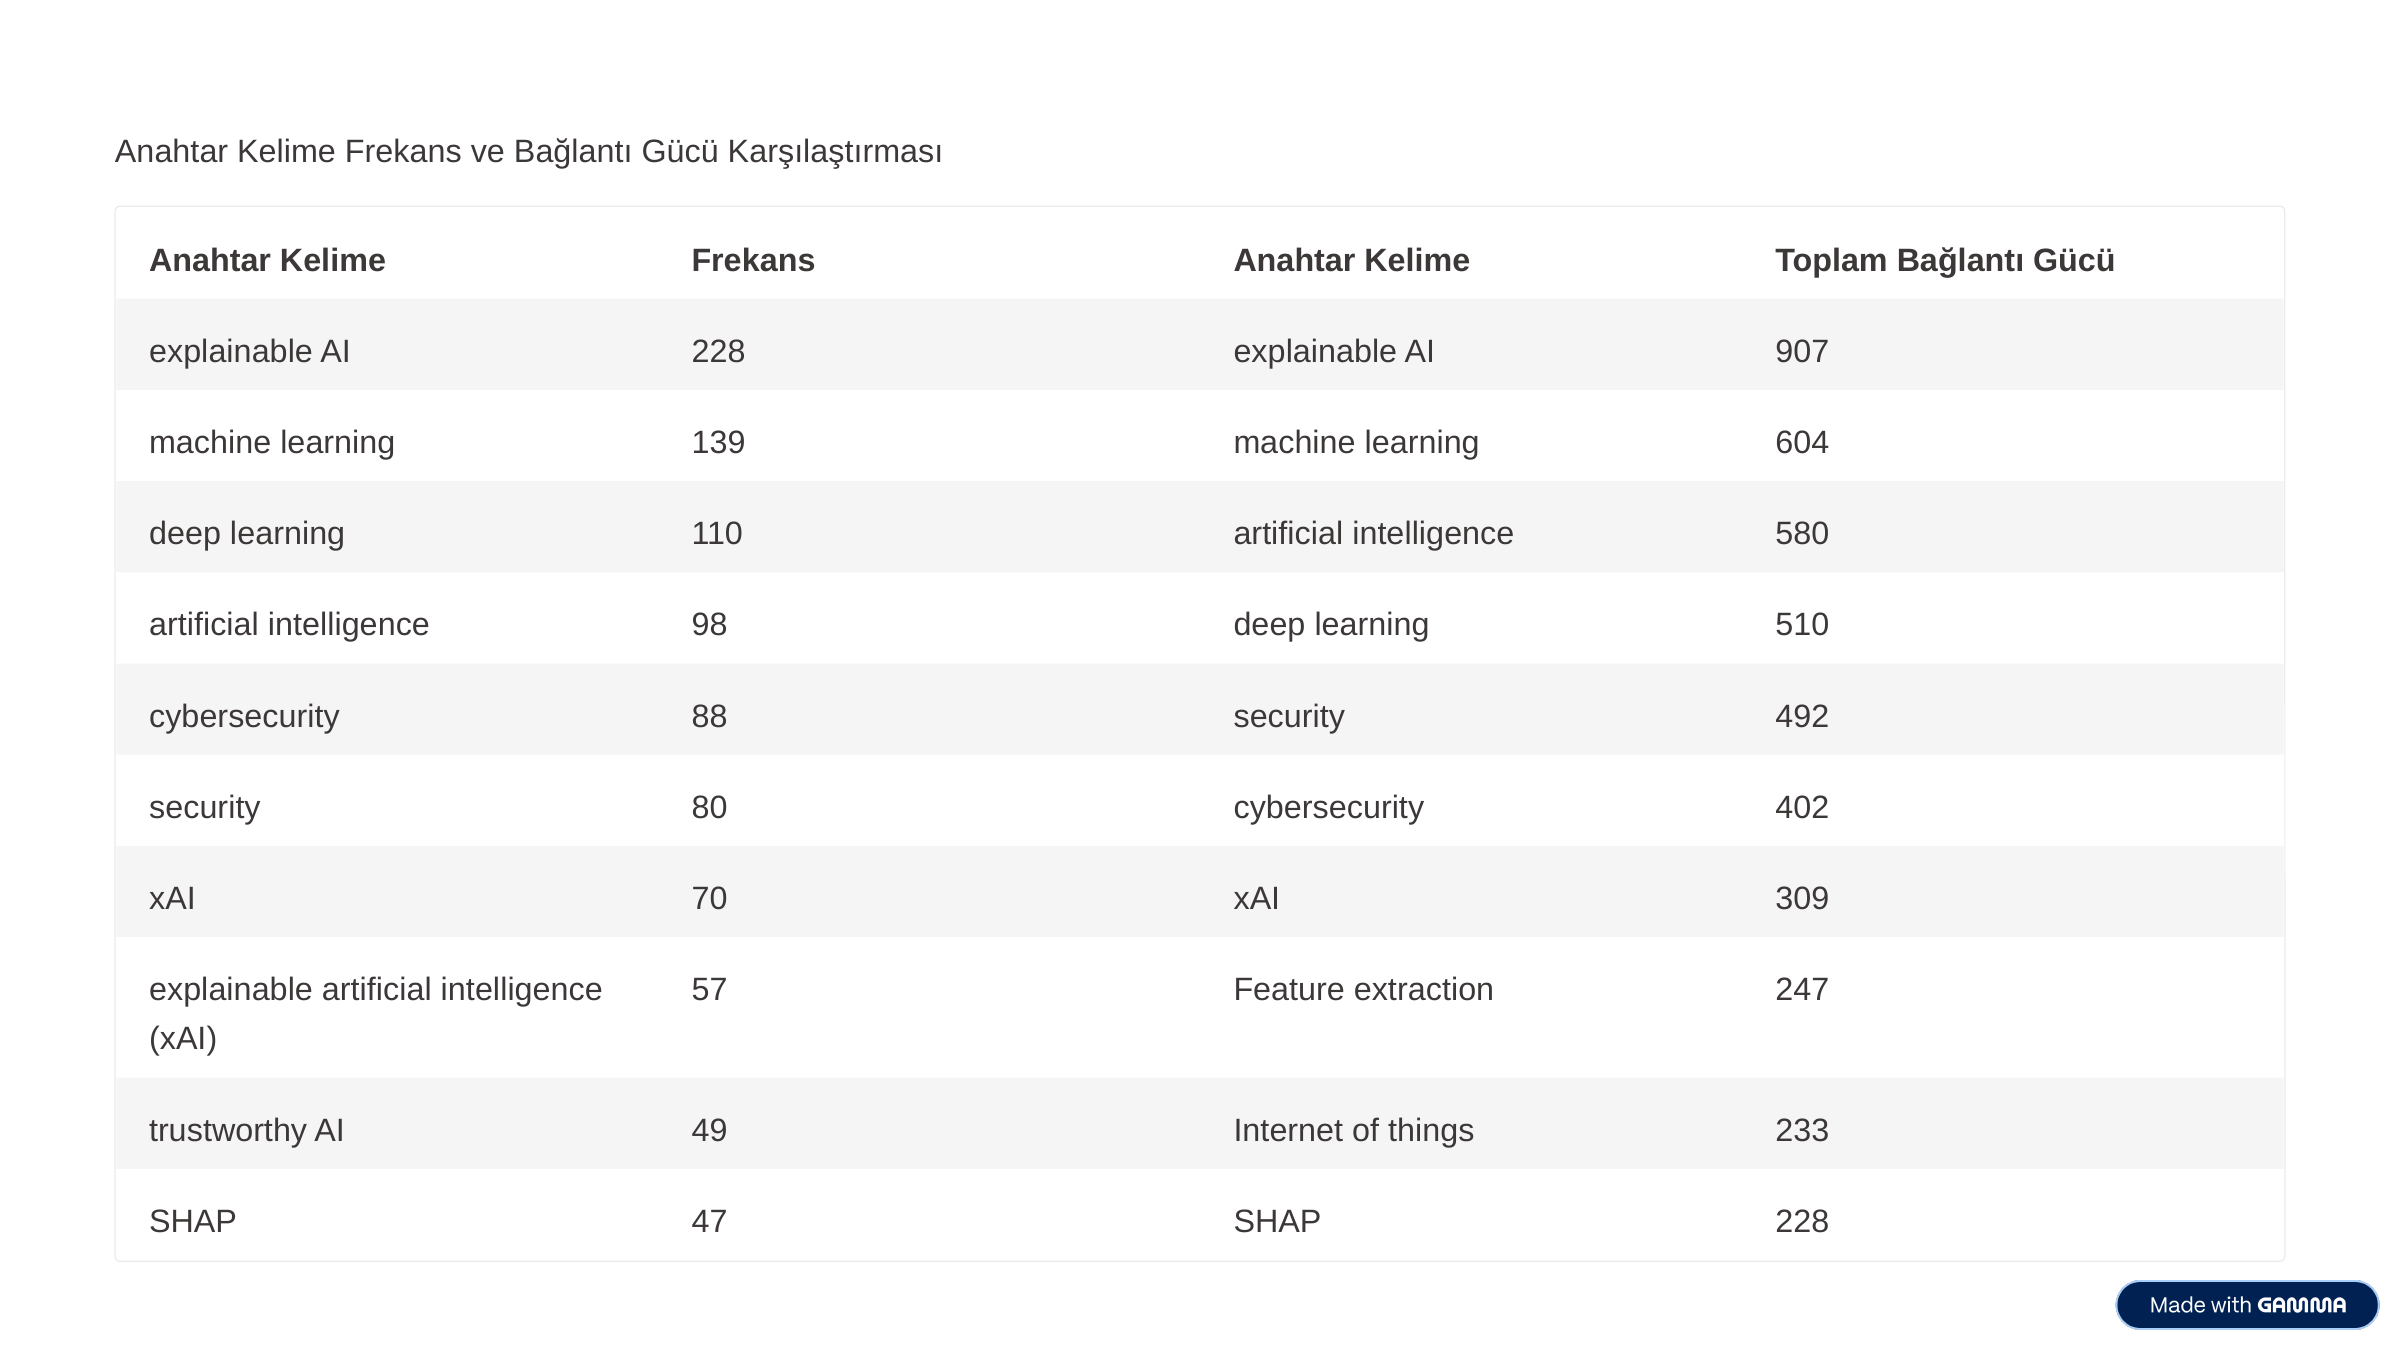

Anahtar Kelime Frekans ve Bağlantı Gücü Karşılaştırması

Anahtar Kelime
Frekans
Anahtar Kelime
Toplam Bağlantı Gücü

explainable AI
228
explainable AI
907

machine learning
139
machine learning
604

deep learning
110
artificial intelligence
580

artificial intelligence
98
deep learning
510

cybersecurity
88
security
492

security
80
cybersecurity
402

xAI
70
xAI
309

explainable artificial intelligence (xAI)
57
Feature extraction
247

trustworthy AI
49
Internet of things
233

SHAP
47
SHAP
228